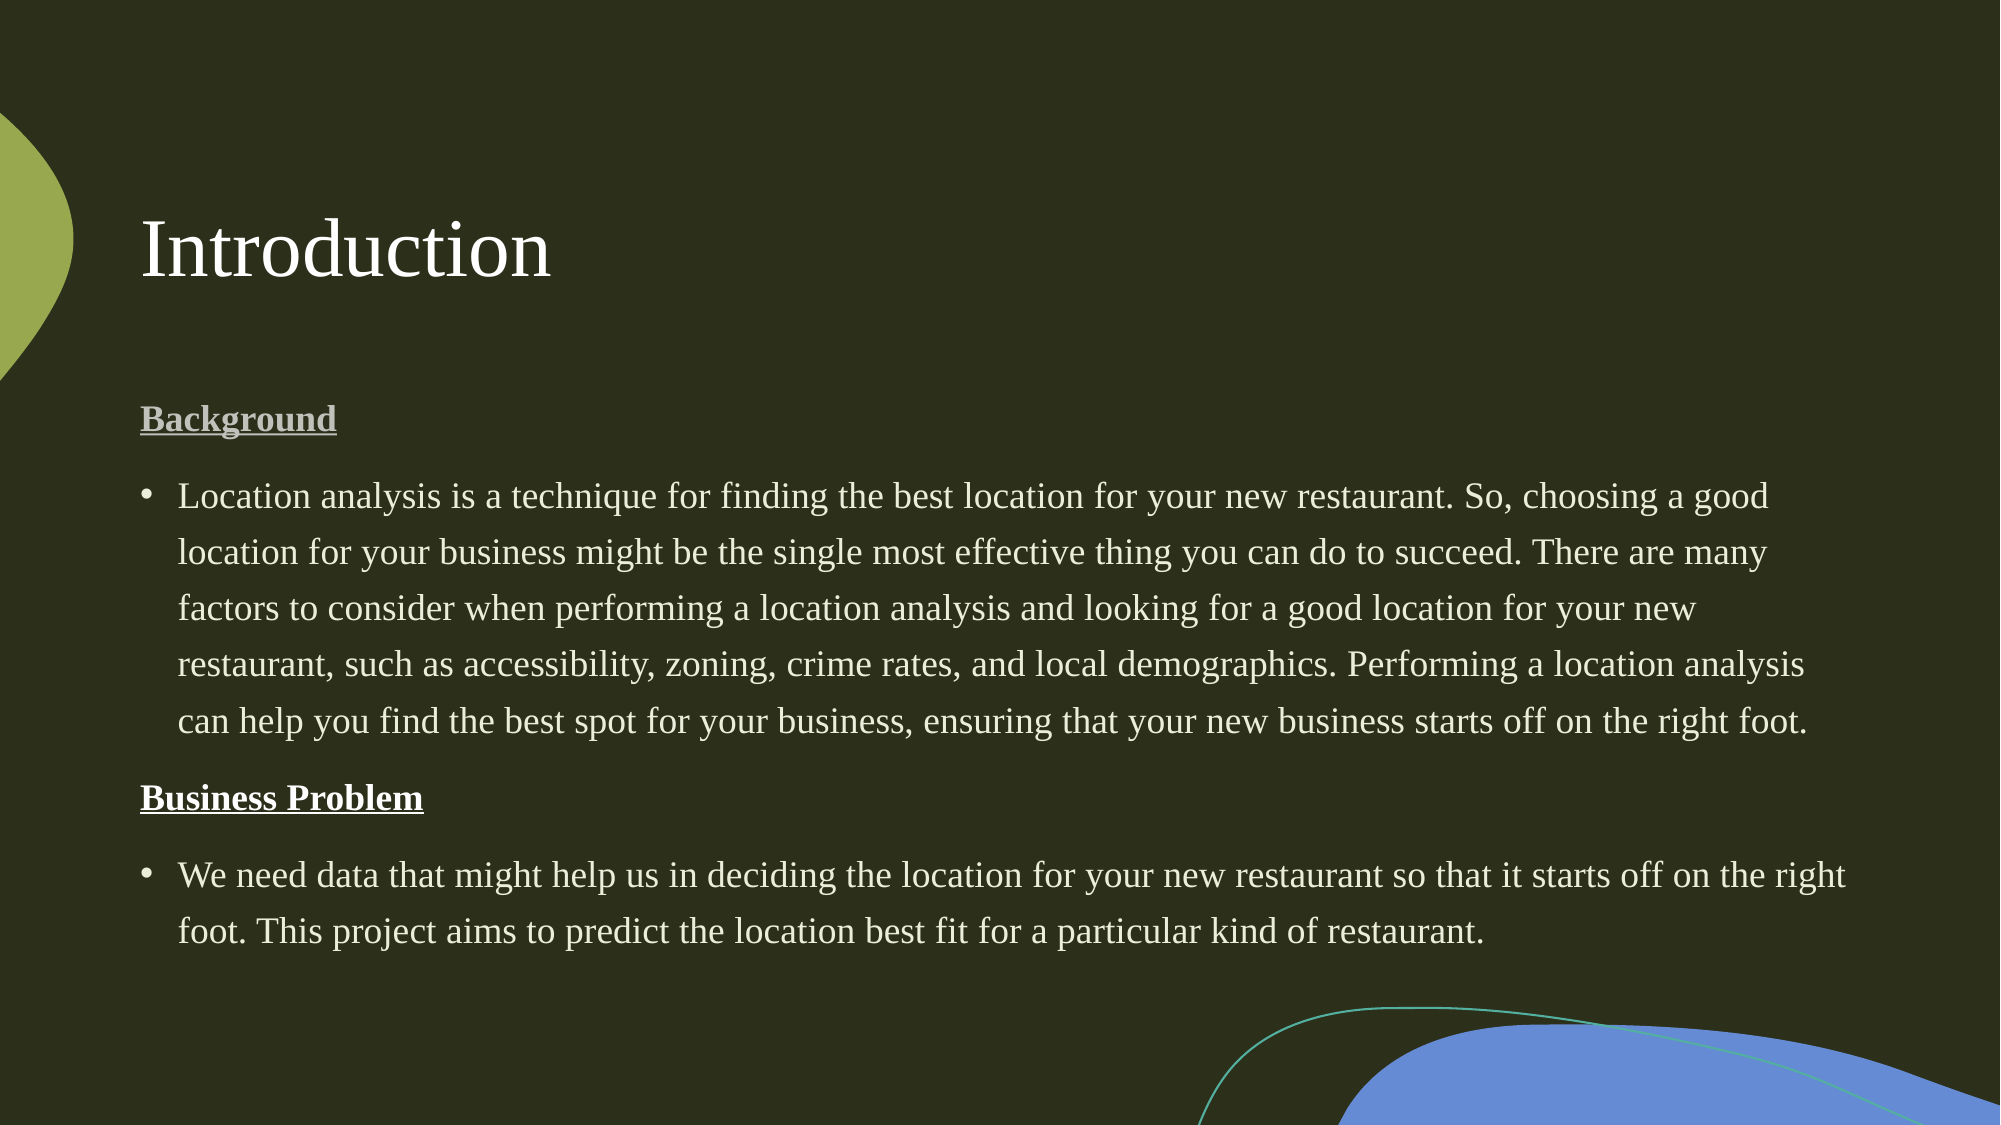

# Introduction
Background
Location analysis is a technique for finding the best location for your new restaurant. So, choosing a good location for your business might be the single most effective thing you can do to succeed. There are many factors to consider when performing a location analysis and looking for a good location for your new restaurant, such as accessibility, zoning, crime rates, and local demographics. Performing a location analysis can help you find the best spot for your business, ensuring that your new business starts off on the right foot.
Business Problem
We need data that might help us in deciding the location for your new restaurant so that it starts off on the right foot. This project aims to predict the location best fit for a particular kind of restaurant.